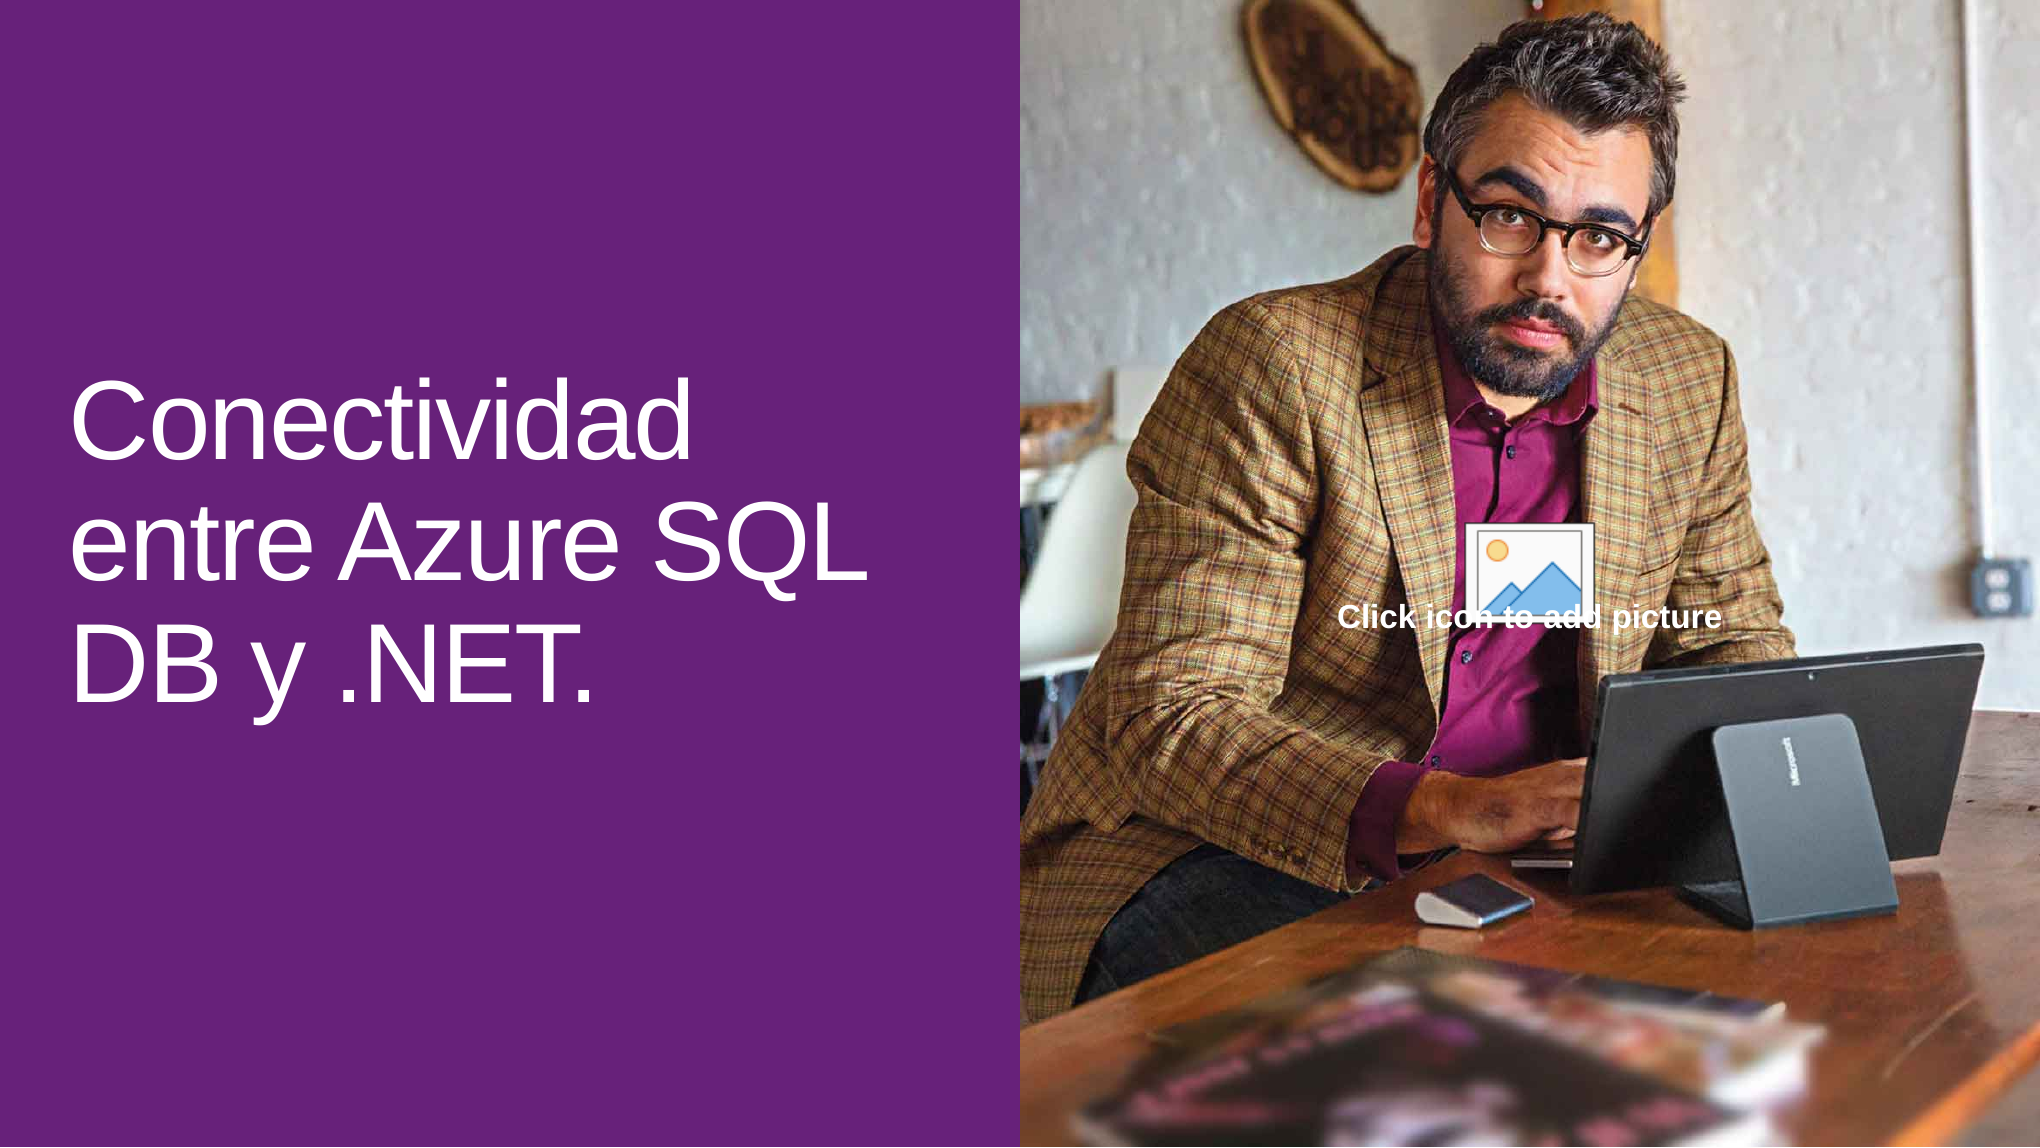

# Conectividad entre Azure SQL DB y .NET.